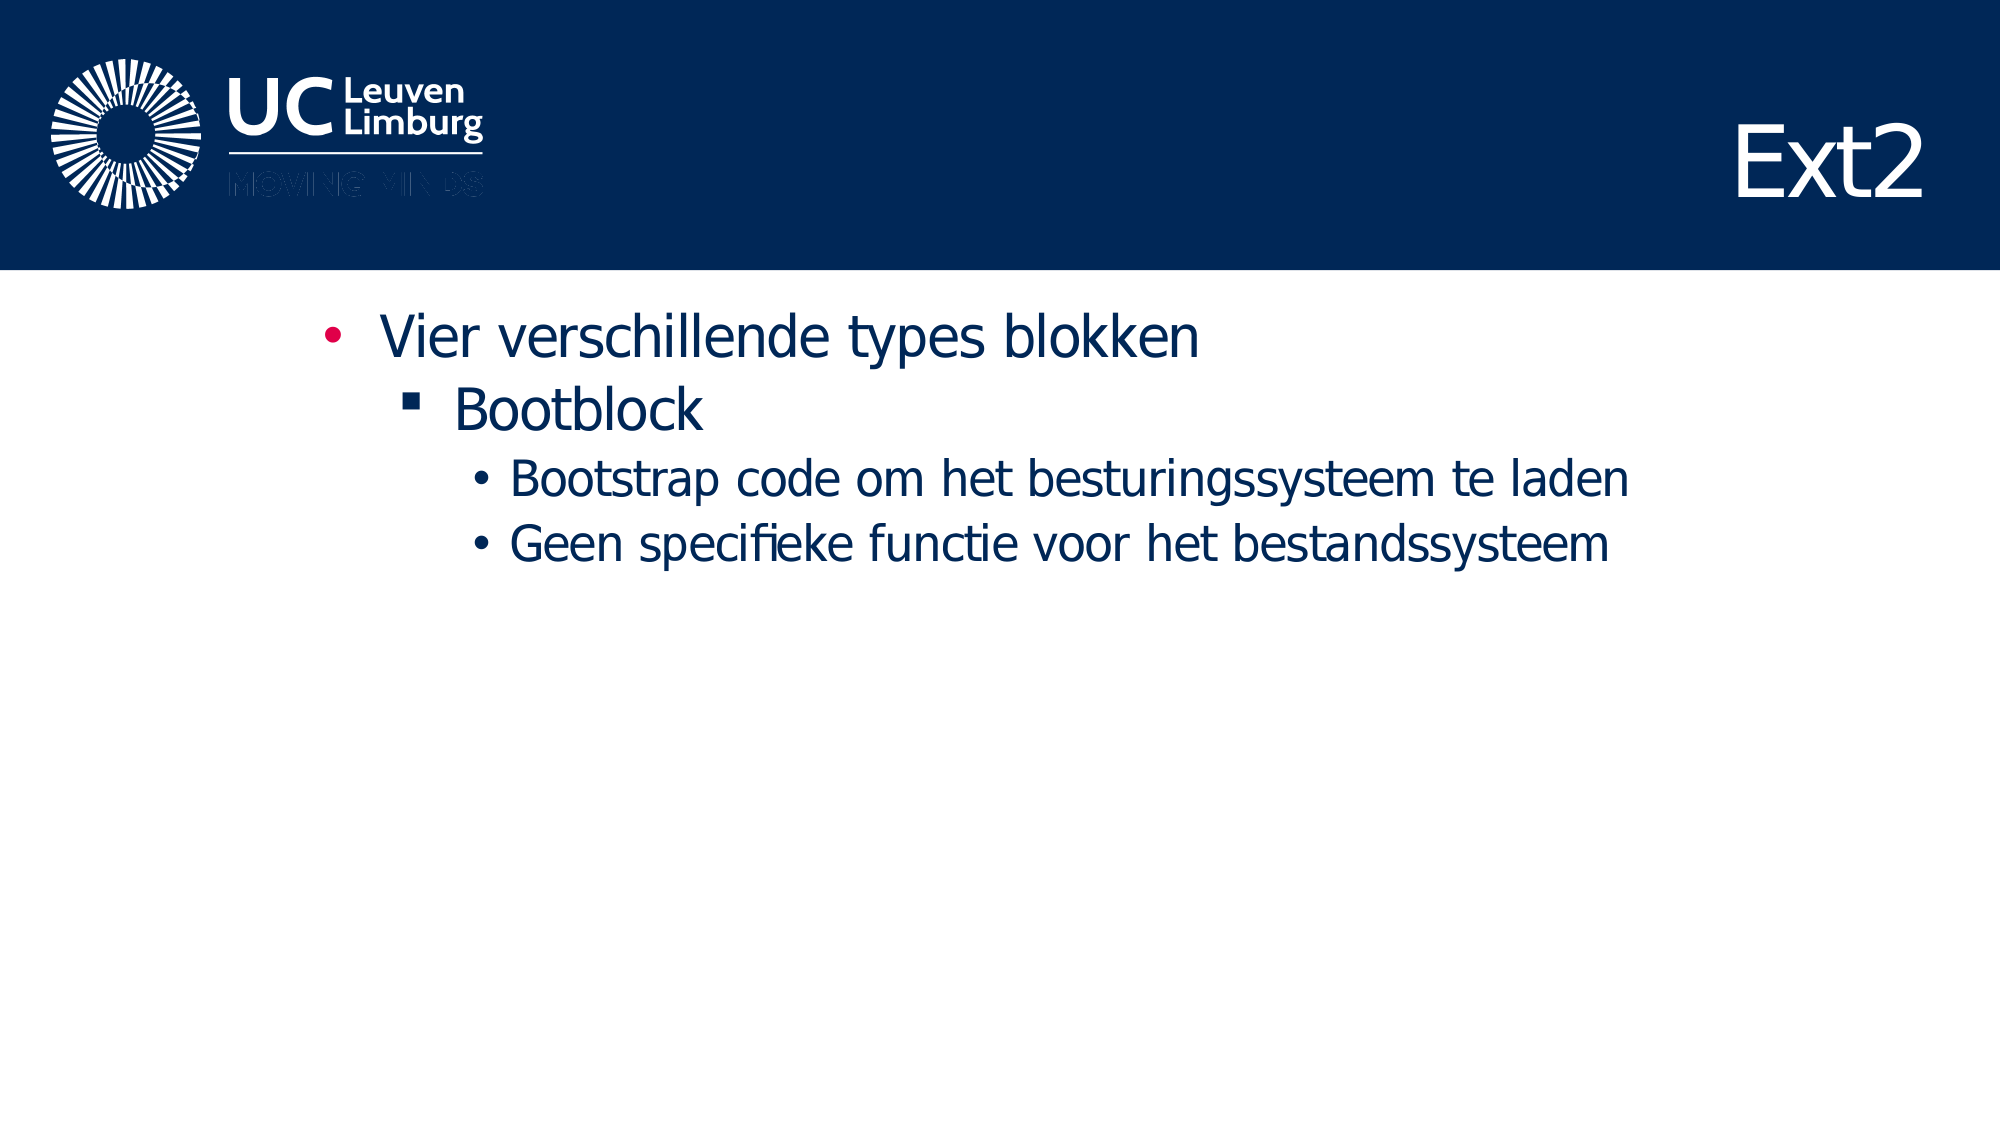

# Ext2
Vier verschillende types blokken
Bootblock
Bootstrap code om het besturingssysteem te laden
Geen specifieke functie voor het bestandssysteem